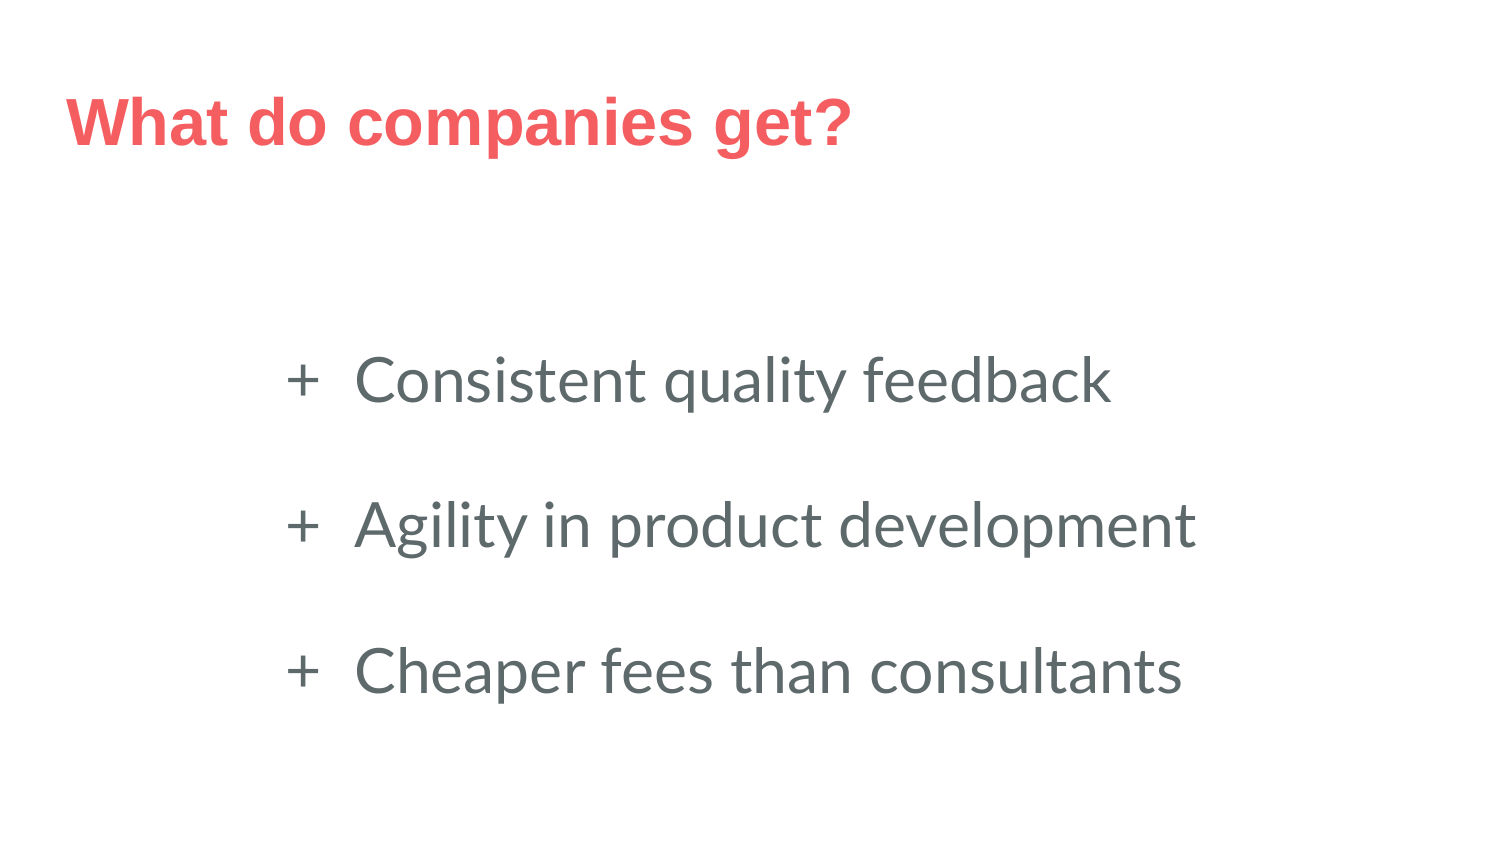

# What do companies get?
Consistent quality feedback
Agility in product development
Cheaper fees than consultants